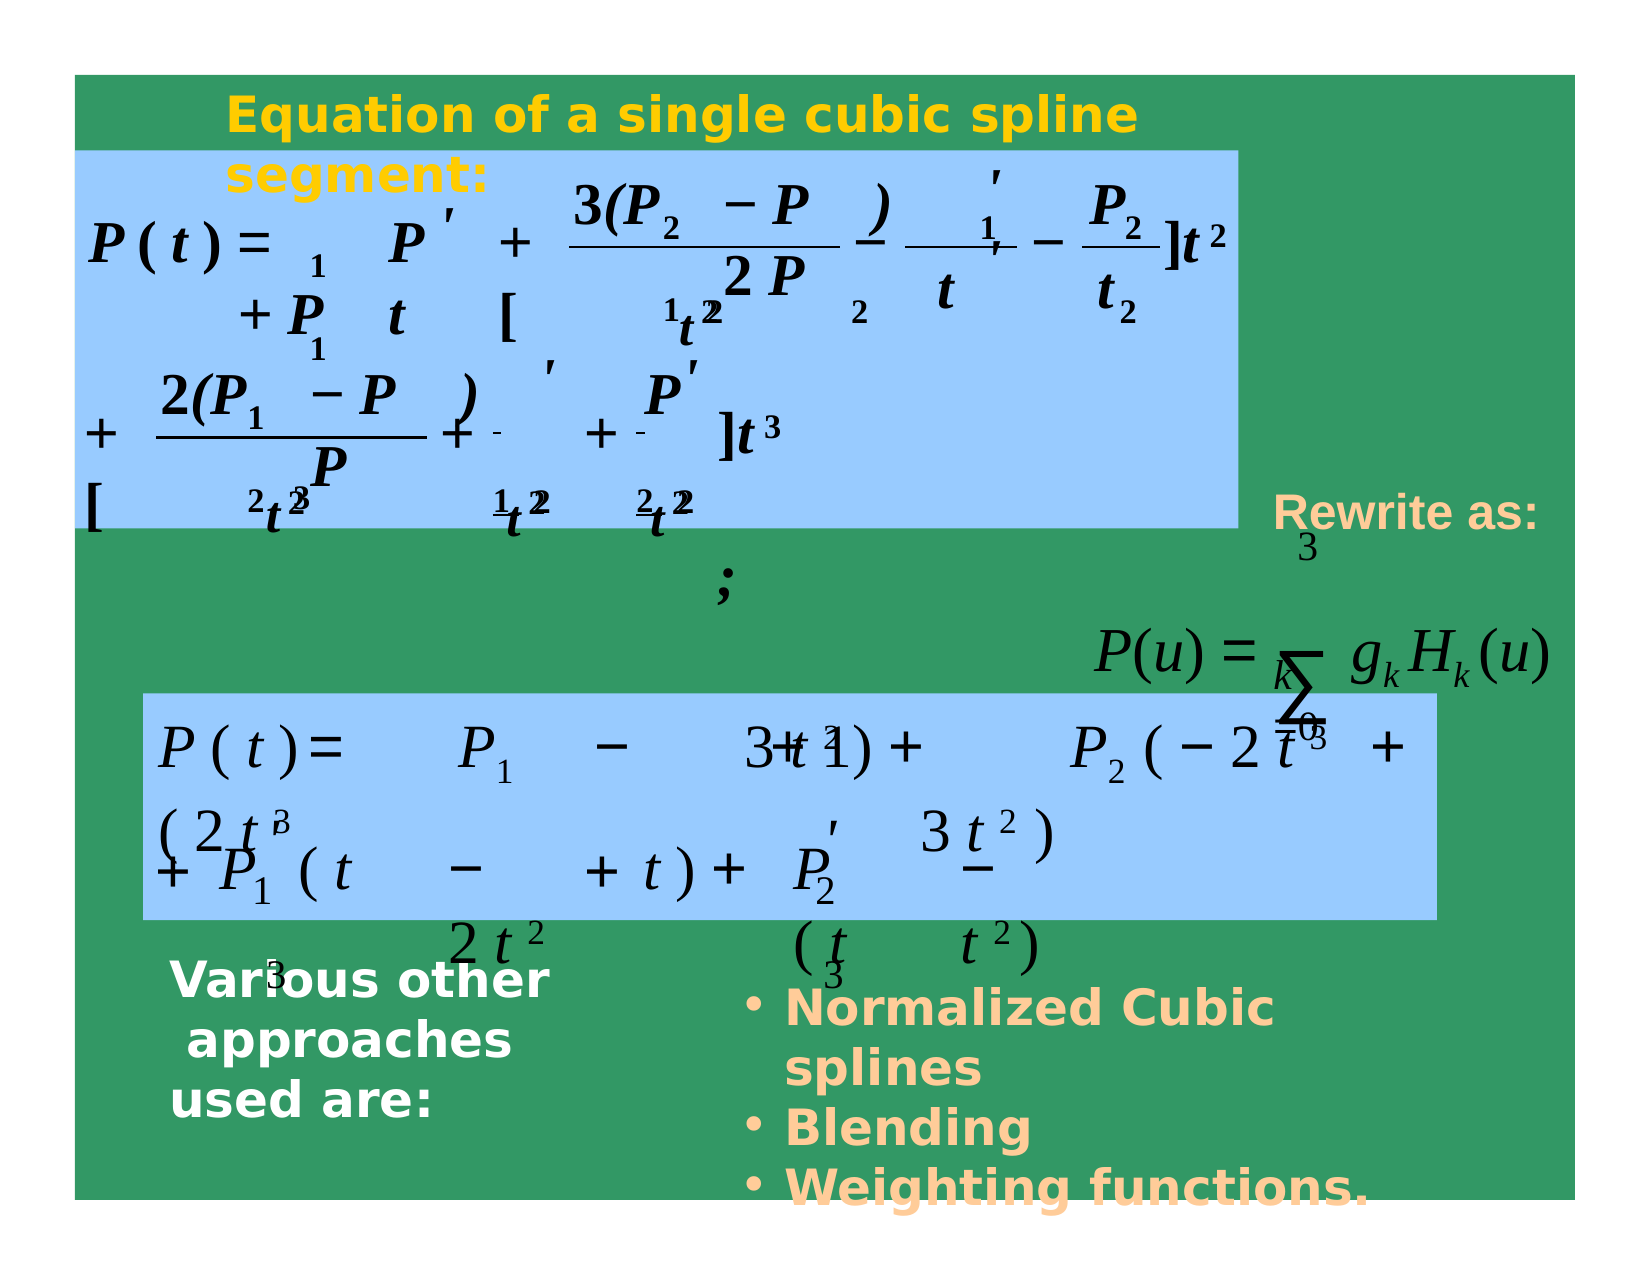

Equation of a single cubic spline segment:
'	'

P
3(P	− P	)	2 P
'
P ( t ) =	P	+ P	t
+ [
−
−
]t
2	1
1
2
2
t 2
1	1
t
t
2	2
2
'
'
P
2(P	− P	)	P
+ [
+
+
]t	;
1	2
 	1
 	2
3
t 3
t 2
t 2
Rewrite as:
2
2
2
3
P(u) = ∑ gk Hk (u)
k =0

P ( t )	=	P1 ( 2 t 3
−	3 t 2
t ) +	P	( t
+ 1) +	P2  ( − 2 t 3	+	3 t 2  )
'	3
'	3
P
( t	−	2 t 2
−	t 2 )
1
2
Various other  approaches  used are:
Normalized Cubic splines
Blending
Weighting functions.